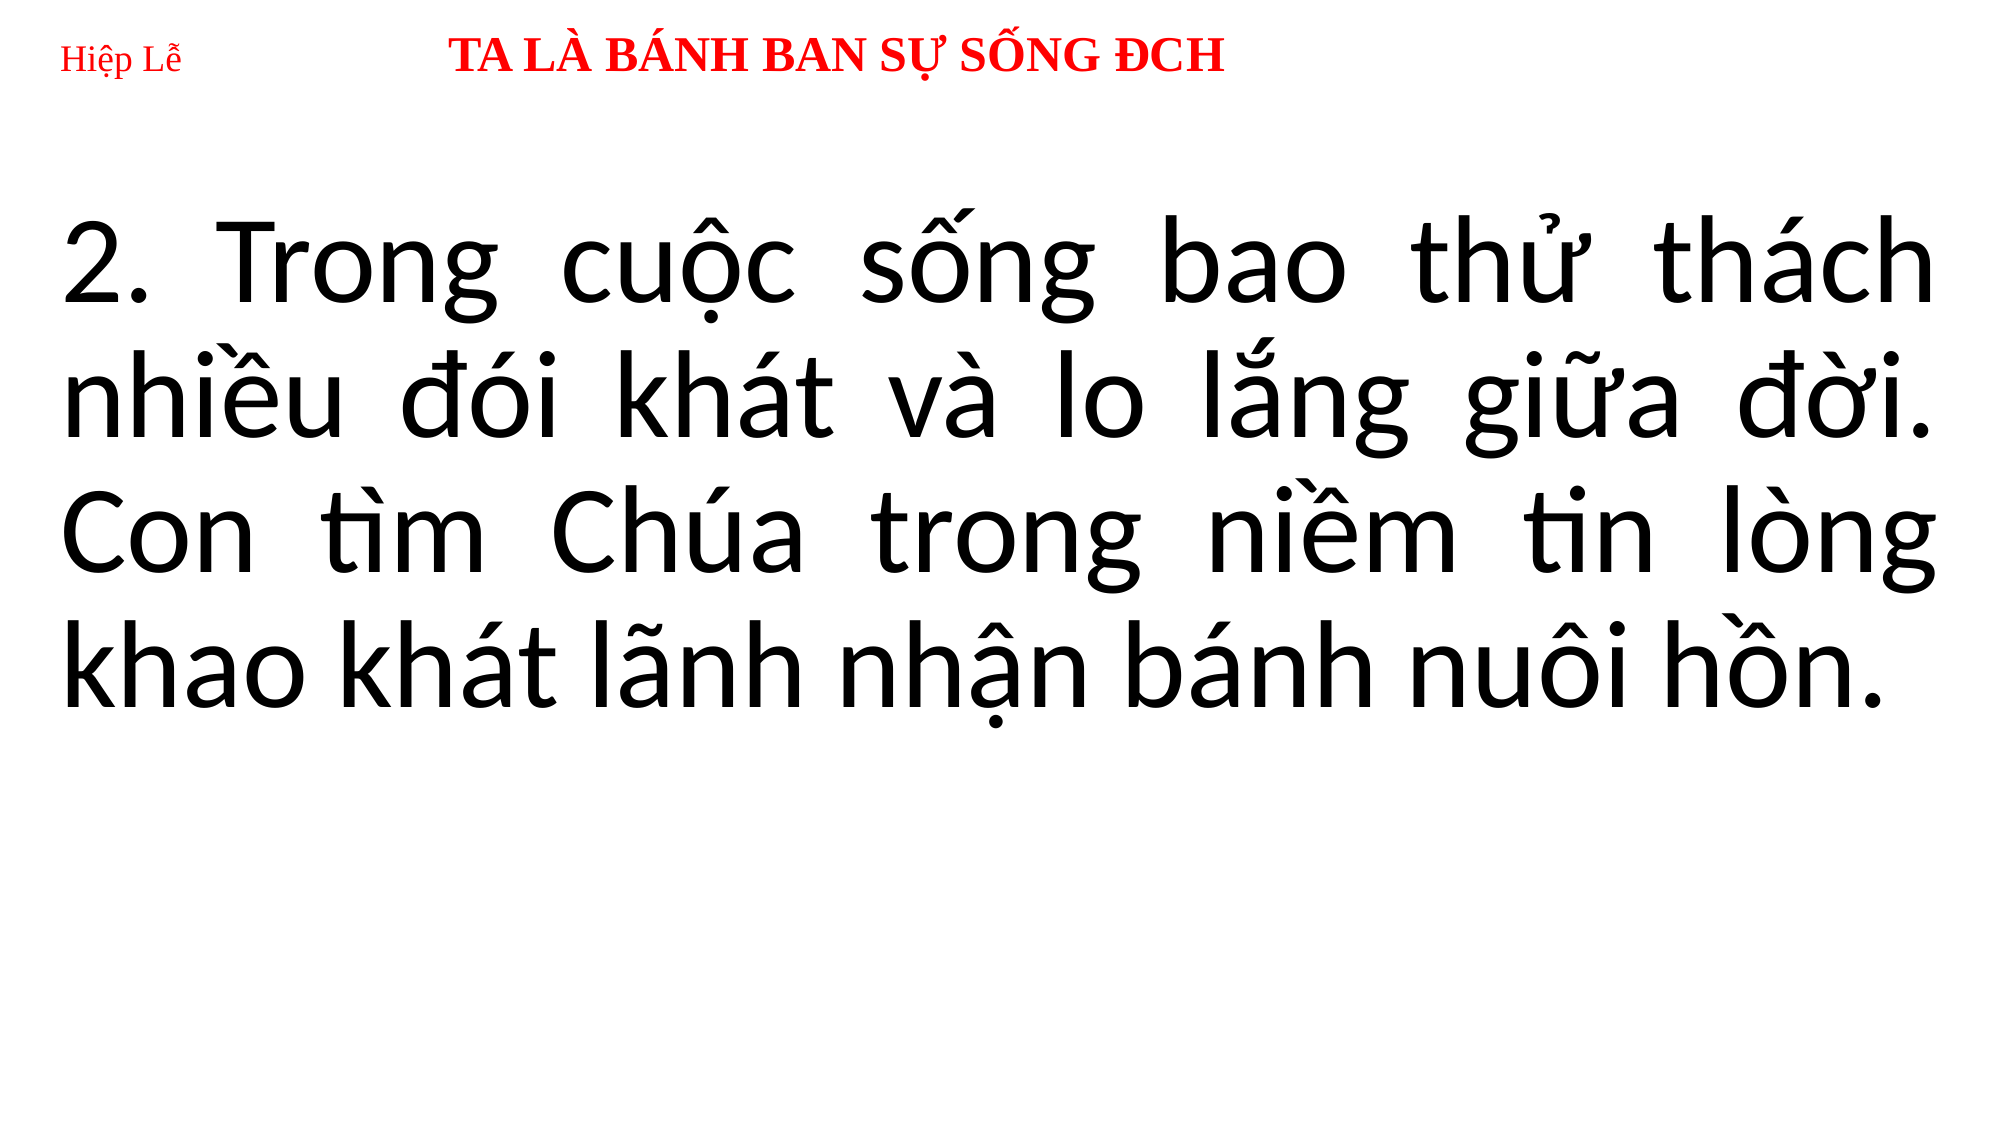

# Hiệp Lễ                            TA LÀ BÁNH BAN SỰ SỐNG ĐCH
2. Trong cuộc sống bao thử thách nhiều đói khát và lo lắng giữa đời. Con tìm Chúa trong niềm tin lòng khao khát lãnh nhận bánh nuôi hồn.